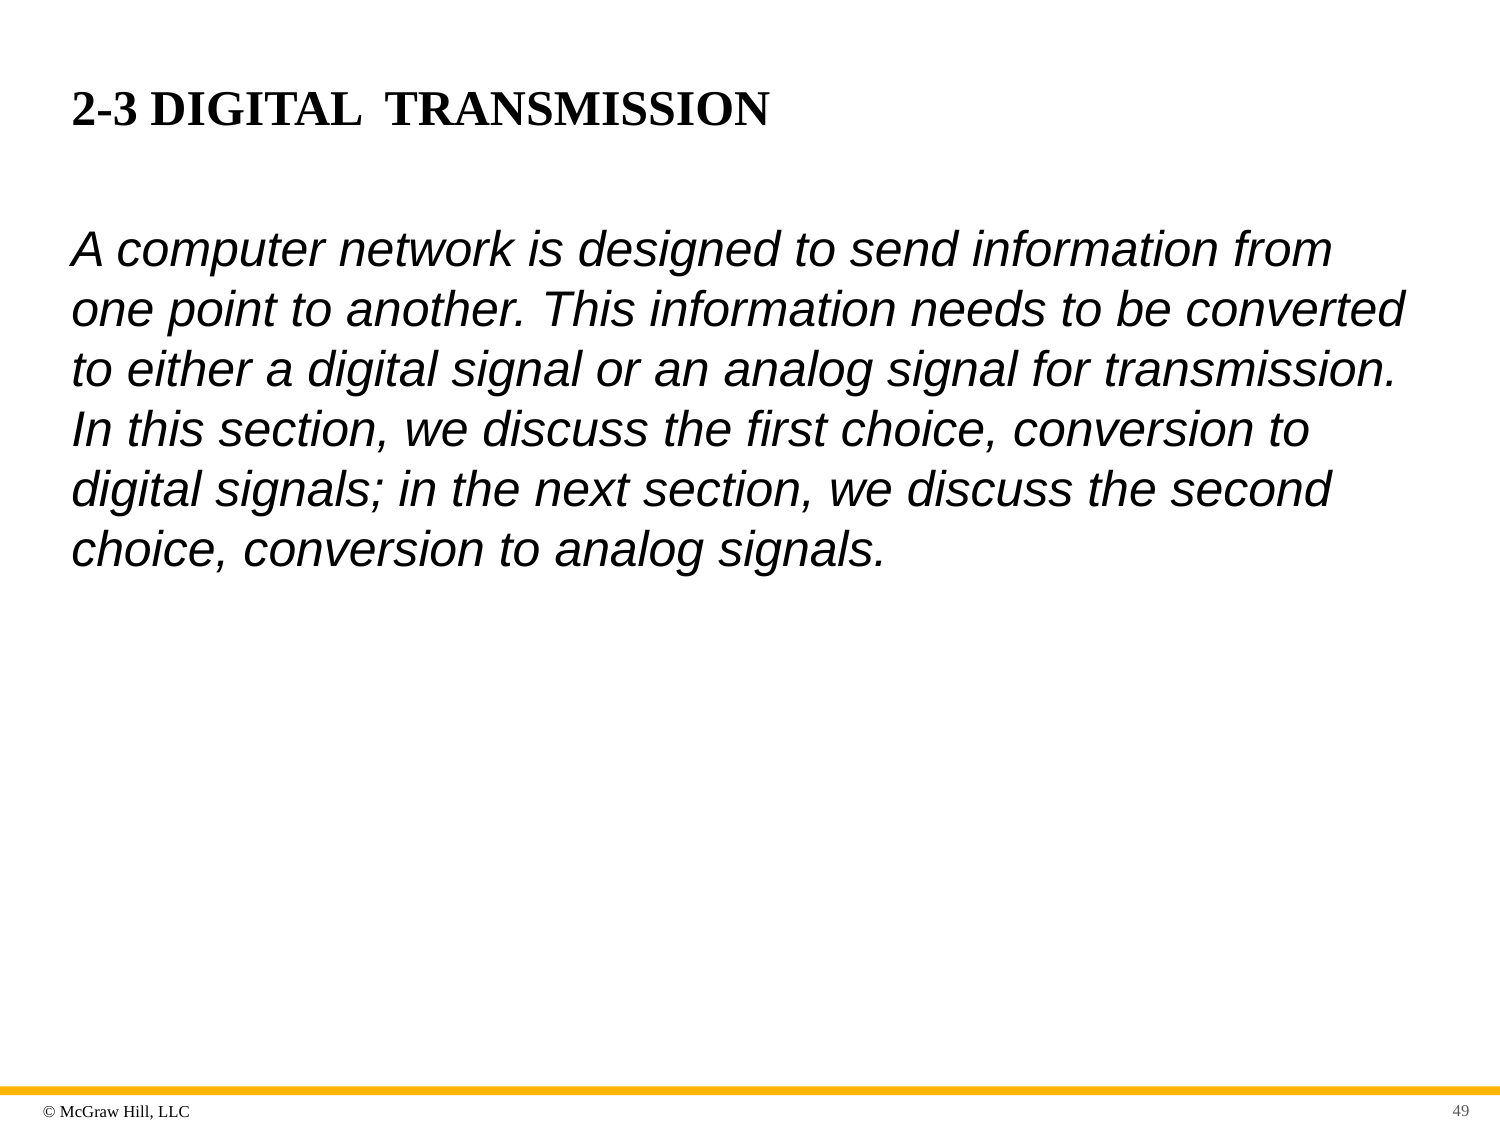

# 2-3 DIGITAL  TRANSMISSION
A computer network is designed to send information from one point to another. This information needs to be converted to either a digital signal or an analog signal for transmission. In this section, we discuss the first choice, conversion to digital signals; in the next section, we discuss the second choice, conversion to analog signals.
49